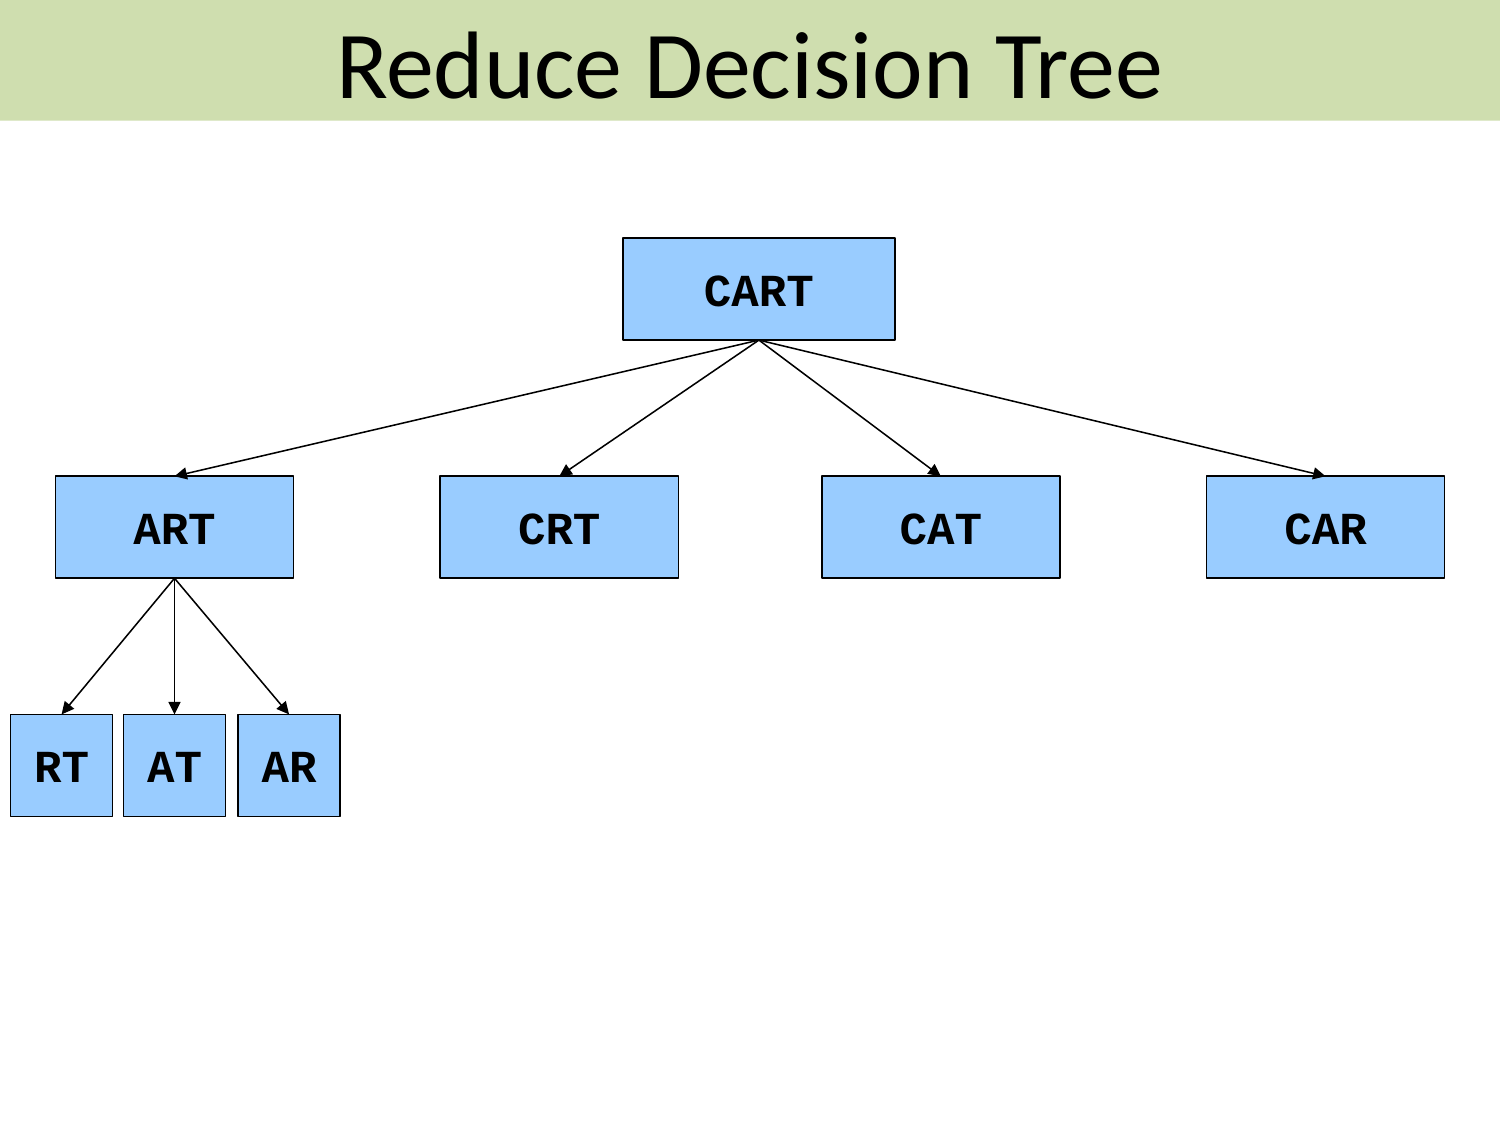

Reduce Decision Tree
CART
ART
CRT
CAT
CAR
RT
AT
AR